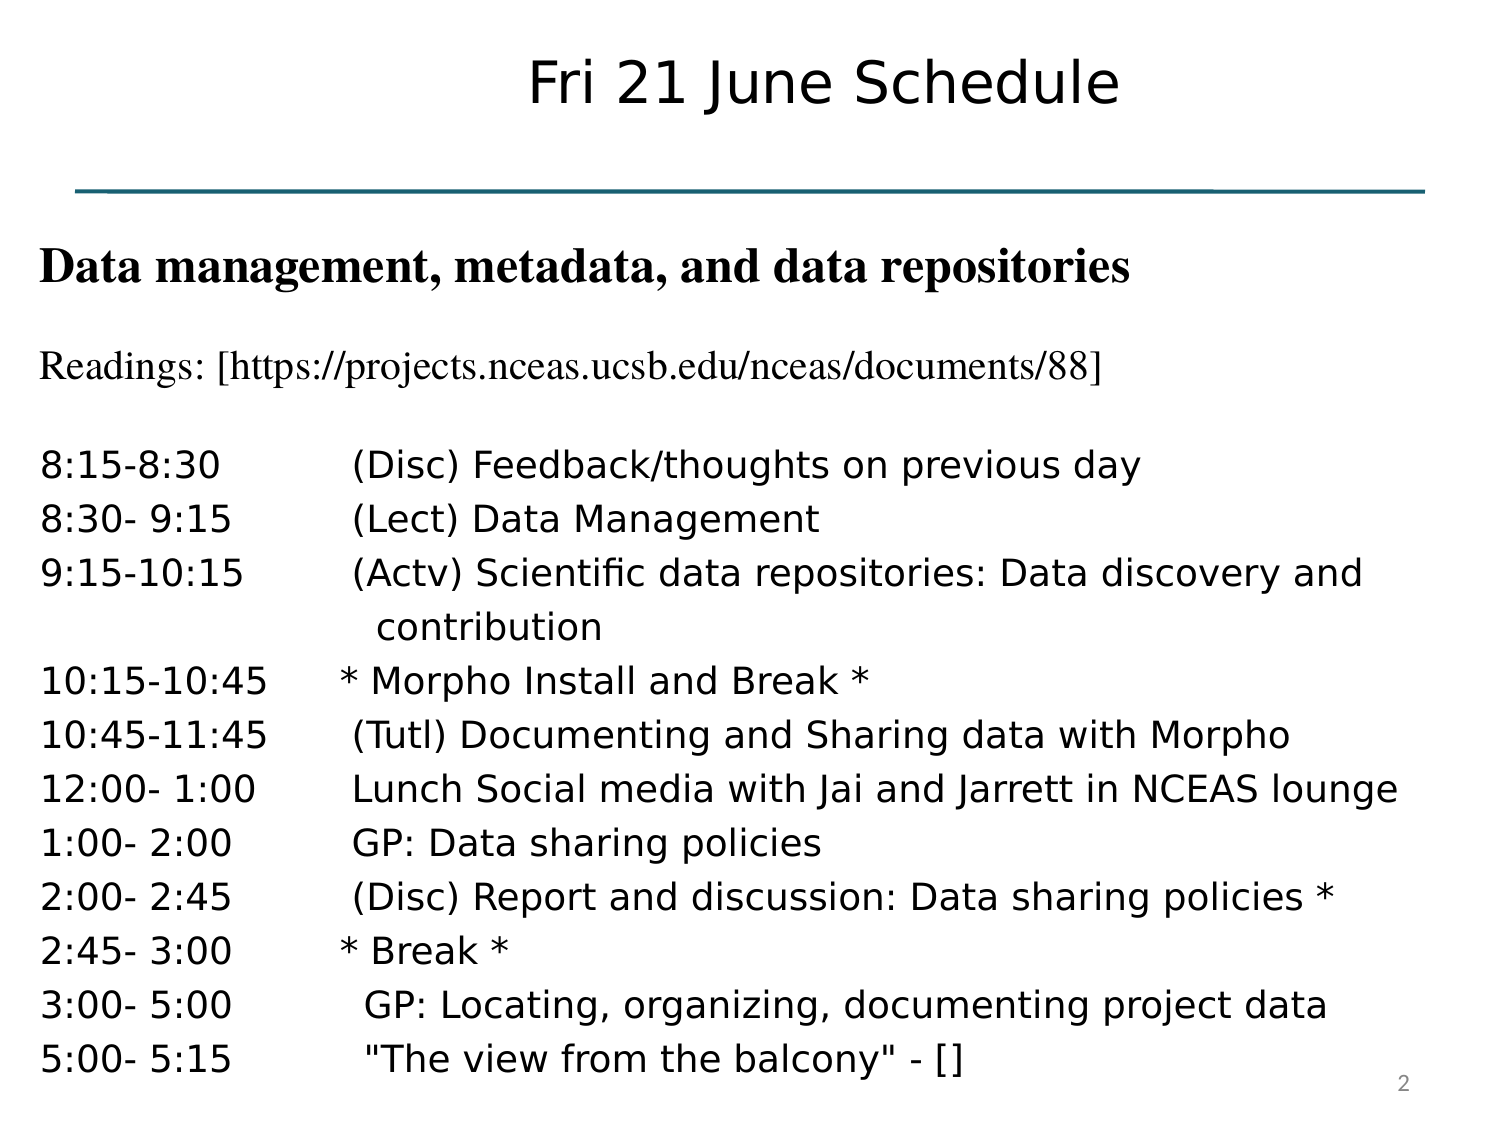

# Fri 21 June Schedule

Data management, metadata, and data repositories

Readings: [https://projects.nceas.ucsb.edu/nceas/documents/88]

8:15-8:30	 (Disc) Feedback/thoughts on previous day
8:30- 9:15	 (Lect) Data Management
9:15-10:15	 (Actv) Scientific data repositories: Data discovery and
                            contribution
10:15-10:45	* Morpho Install and Break *
10:45-11:45	 (Tutl) Documenting and Sharing data with Morpho
12:00- 1:00	 Lunch Social media with Jai and Jarrett in NCEAS lounge
1:00- 2:00	 GP: Data sharing policies
2:00- 2:45	 (Disc) Report and discussion: Data sharing policies *
2:45- 3:00	* Break *
3:00- 5:00	  GP: Locating, organizing, documenting project data
5:00- 5:15	  "The view from the balcony" - []
2